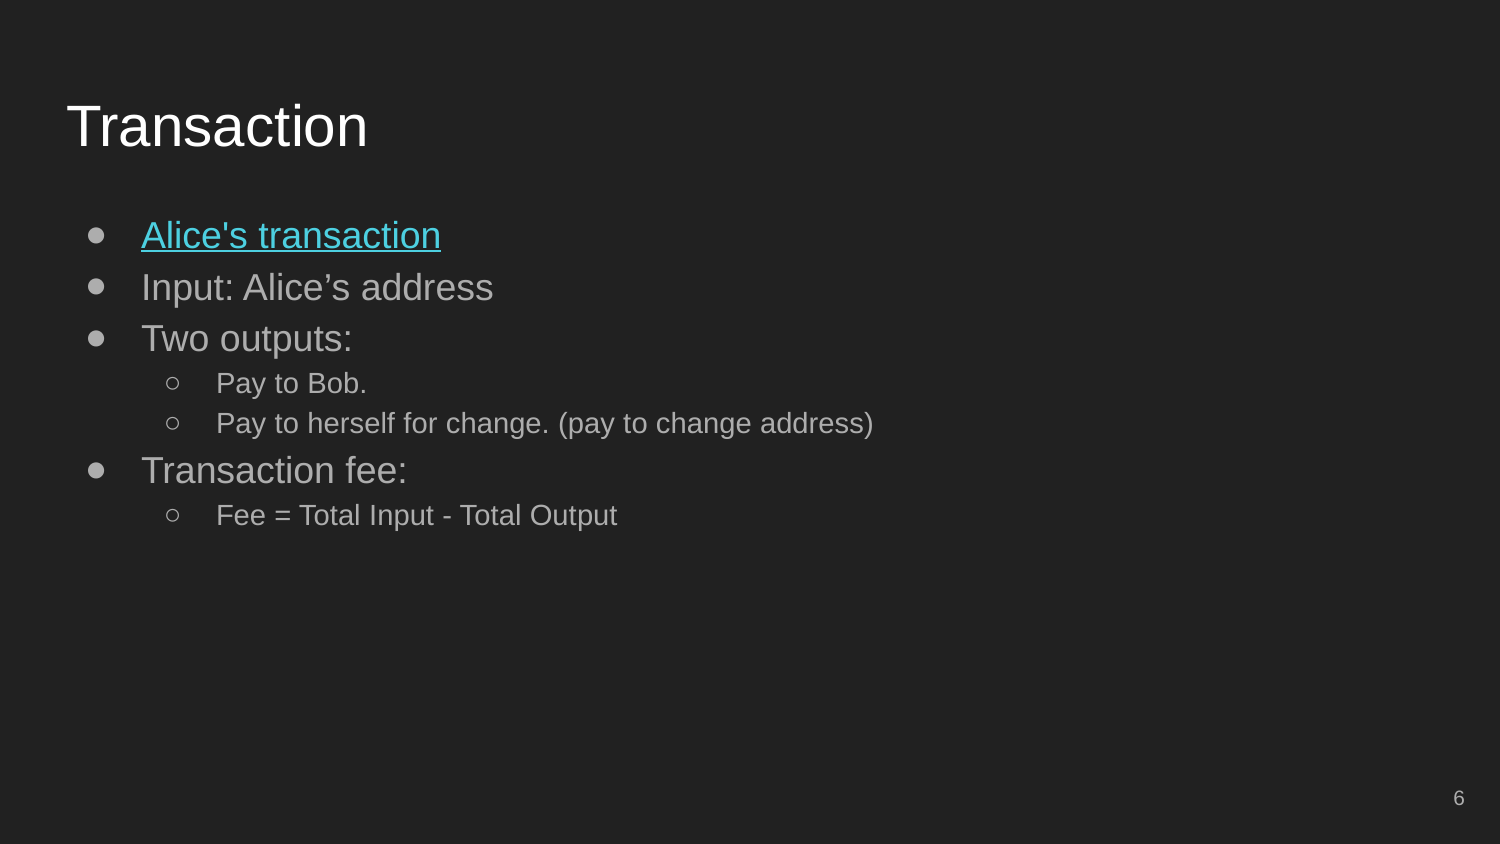

# Transaction
Alice's transaction
Input: Alice’s address
Two outputs:
Pay to Bob.
Pay to herself for change. (pay to change address)
Transaction fee:
Fee = Total Input - Total Output

6